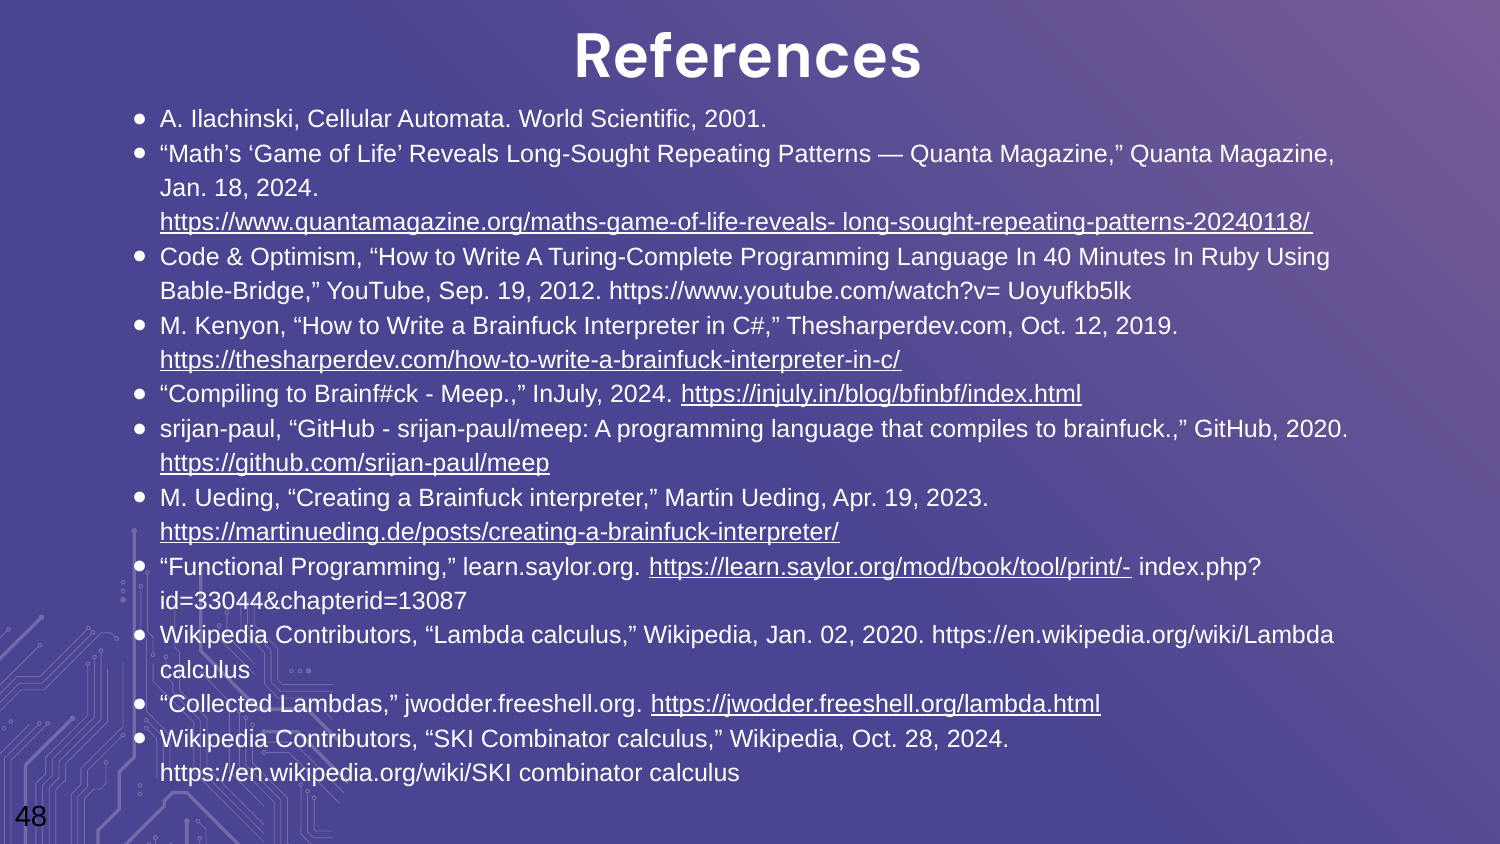

# References
A. Ilachinski, Cellular Automata. World Scientific, 2001.
“Math’s ‘Game of Life’ Reveals Long-Sought Repeating Patterns — Quanta Magazine,” Quanta Magazine, Jan. 18, 2024. https://www.quantamagazine.org/maths-game-of-life-reveals- long-sought-repeating-patterns-20240118/
Code & Optimism, “How to Write A Turing-Complete Programming Language In 40 Minutes In Ruby Using Bable-Bridge,” YouTube, Sep. 19, 2012. https://www.youtube.com/watch?v= Uoyufkb5lk
M. Kenyon, “How to Write a Brainfuck Interpreter in C#,” Thesharperdev.com, Oct. 12, 2019. https://thesharperdev.com/how-to-write-a-brainfuck-interpreter-in-c/
“Compiling to Brainf#ck - Meep.,” InJuly, 2024. https://injuly.in/blog/bfinbf/index.html
srijan-paul, “GitHub - srijan-paul/meep: A programming language that compiles to brainfuck.,” GitHub, 2020. https://github.com/srijan-paul/meep
M. Ueding, “Creating a Brainfuck interpreter,” Martin Ueding, Apr. 19, 2023. https://martinueding.de/posts/creating-a-brainfuck-interpreter/
“Functional Programming,” learn.saylor.org. https://learn.saylor.org/mod/book/tool/print/- index.php?id=33044&chapterid=13087
Wikipedia Contributors, “Lambda calculus,” Wikipedia, Jan. 02, 2020. https://en.wikipedia.org/wiki/Lambda calculus
“Collected Lambdas,” jwodder.freeshell.org. https://jwodder.freeshell.org/lambda.html
Wikipedia Contributors, “SKI Combinator calculus,” Wikipedia, Oct. 28, 2024. https://en.wikipedia.org/wiki/SKI combinator calculus
48